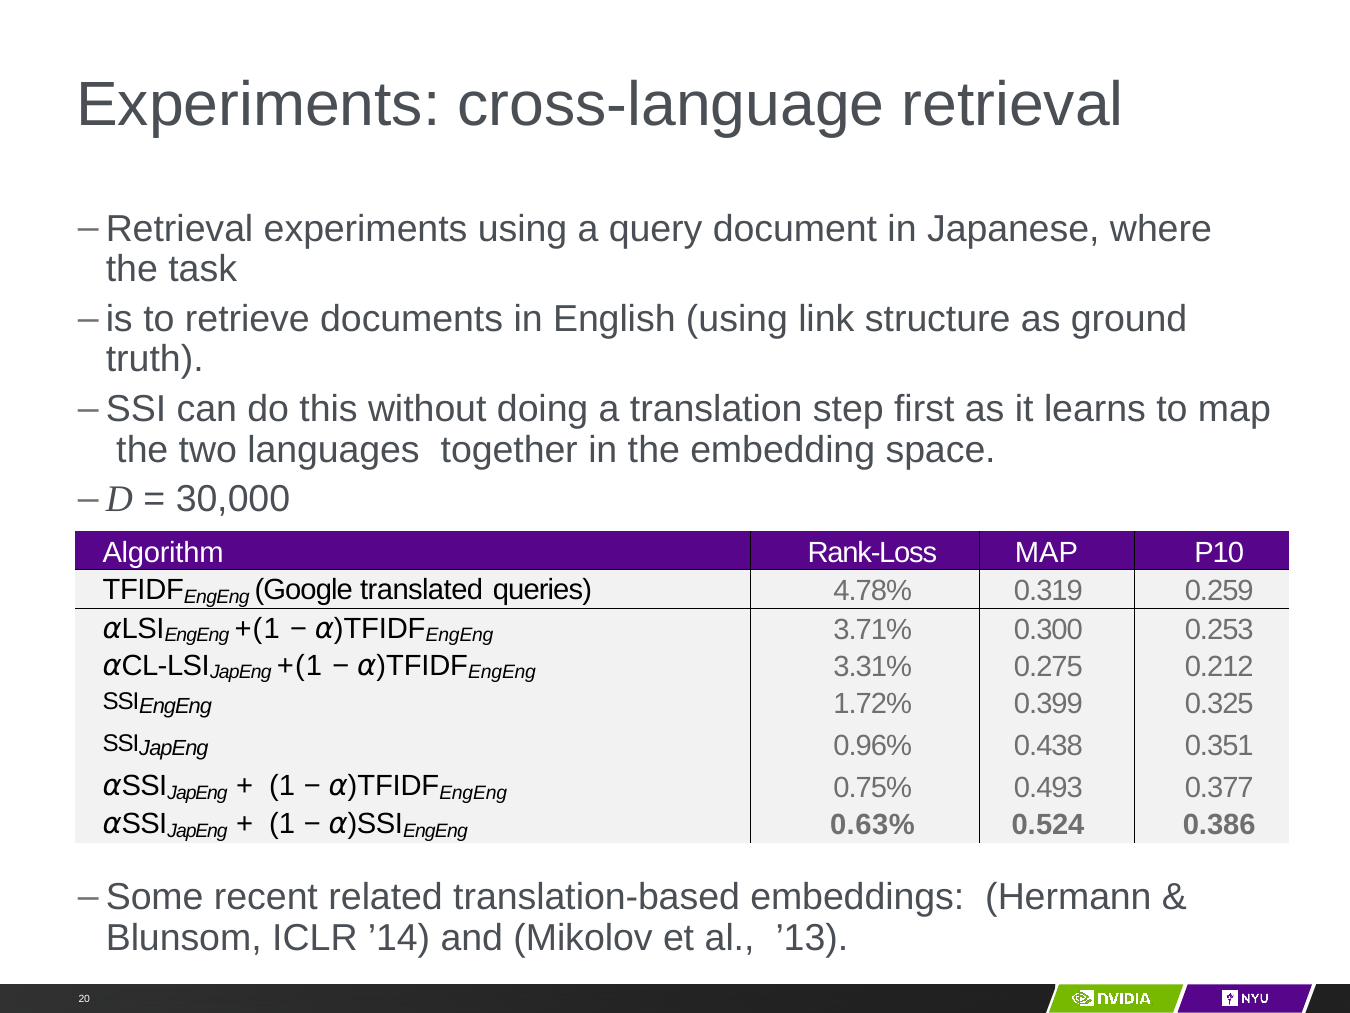

# Experiments: cross-language retrieval
Retrieval experiments using a query document in Japanese, where  the task
is to retrieve documents in English (using link structure as ground    truth).
SSI can do this without doing a translation step first as it learns to map  the two languages  together in the embedding space.
D = 30,000

Some recent related translation-based embeddings:  (Hermann & Blunsom, ICLR ’14) and (Mikolov et al.,  ’13).

| Algorithm | Rank-Loss | MAP | P10 |
| --- | --- | --- | --- |
| TFIDFEngEng (Google translated queries) | 4.78% | 0.319 | 0.259 |
| αLSIEngEng +(1 − α)TFIDFEngEng | 3.71% | 0.300 | 0.253 |
| αCL-LSIJapEng +(1 − α)TFIDFEngEng | 3.31% | 0.275 | 0.212 |
| SSIEngEng | 1.72% | 0.399 | 0.325 |
| SSIJapEng | 0.96% | 0.438 | 0.351 |
| αSSIJapEng + (1 − α)TFIDFEngEng | 0.75% | 0.493 | 0.377 |
| αSSIJapEng + (1 − α)SSIEngEng | 0.63% | 0.524 | 0.386 |